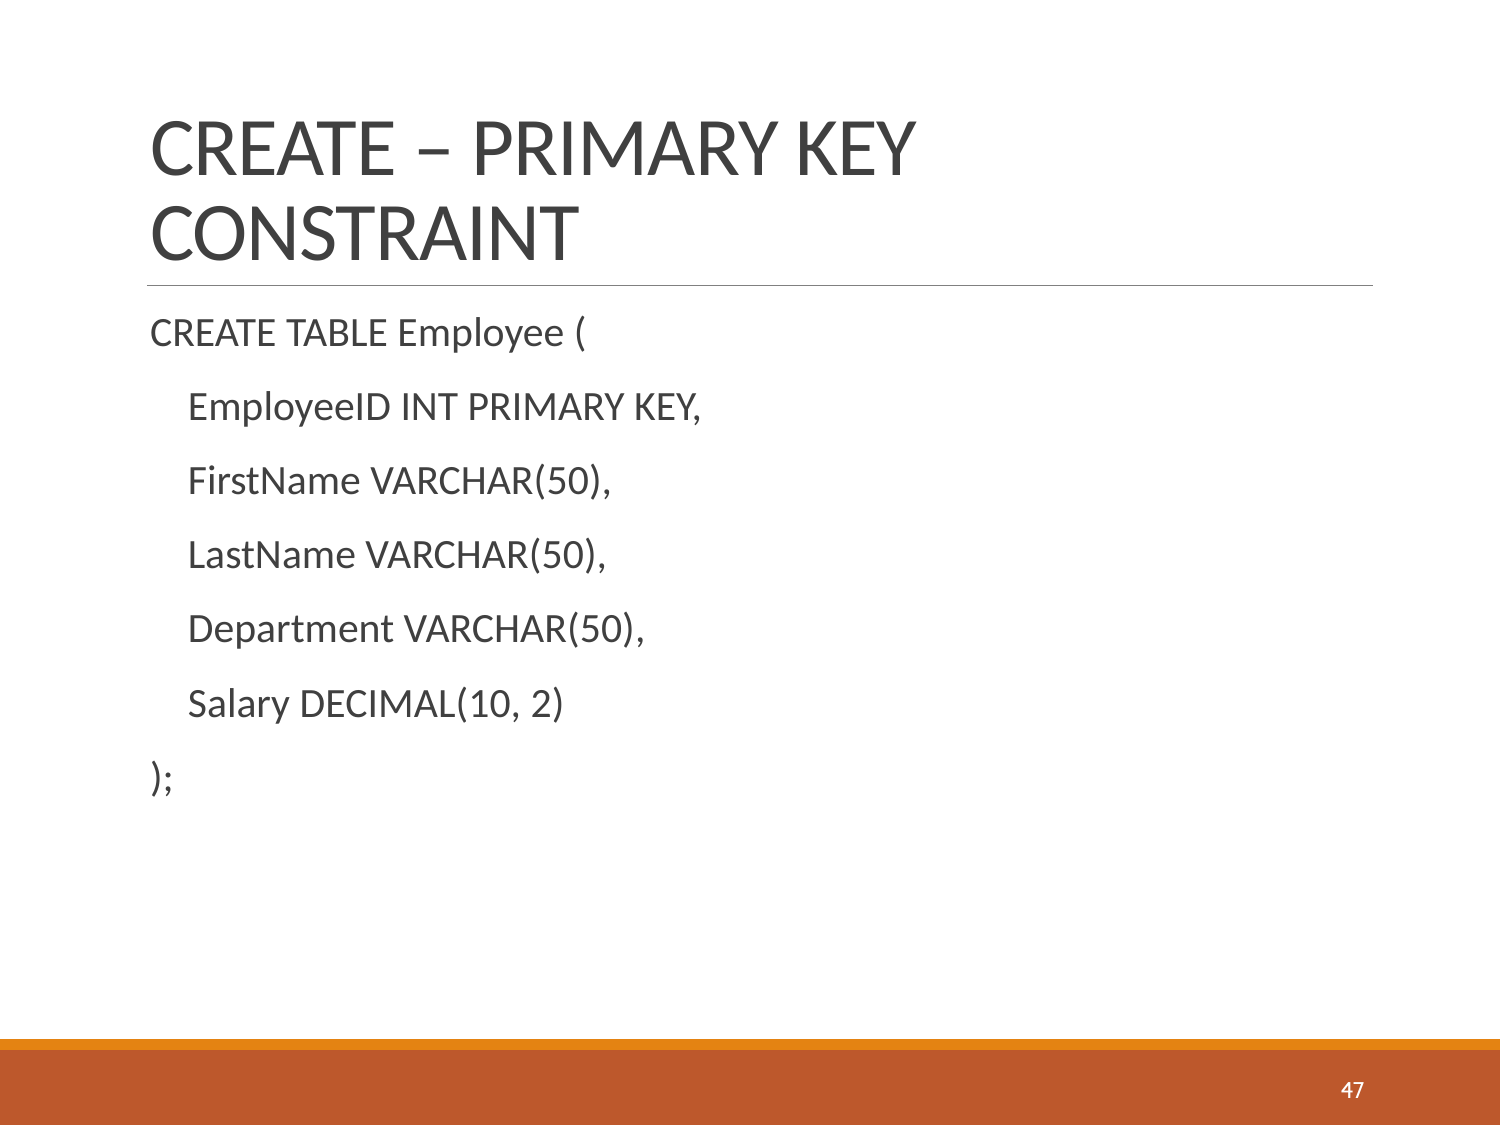

# CREATE – PRIMARY KEY CONSTRAINT
CREATE TABLE Employee (
    EmployeeID INT PRIMARY KEY,
    FirstName VARCHAR(50),
    LastName VARCHAR(50),
    Department VARCHAR(50),
    Salary DECIMAL(10, 2)
);
47